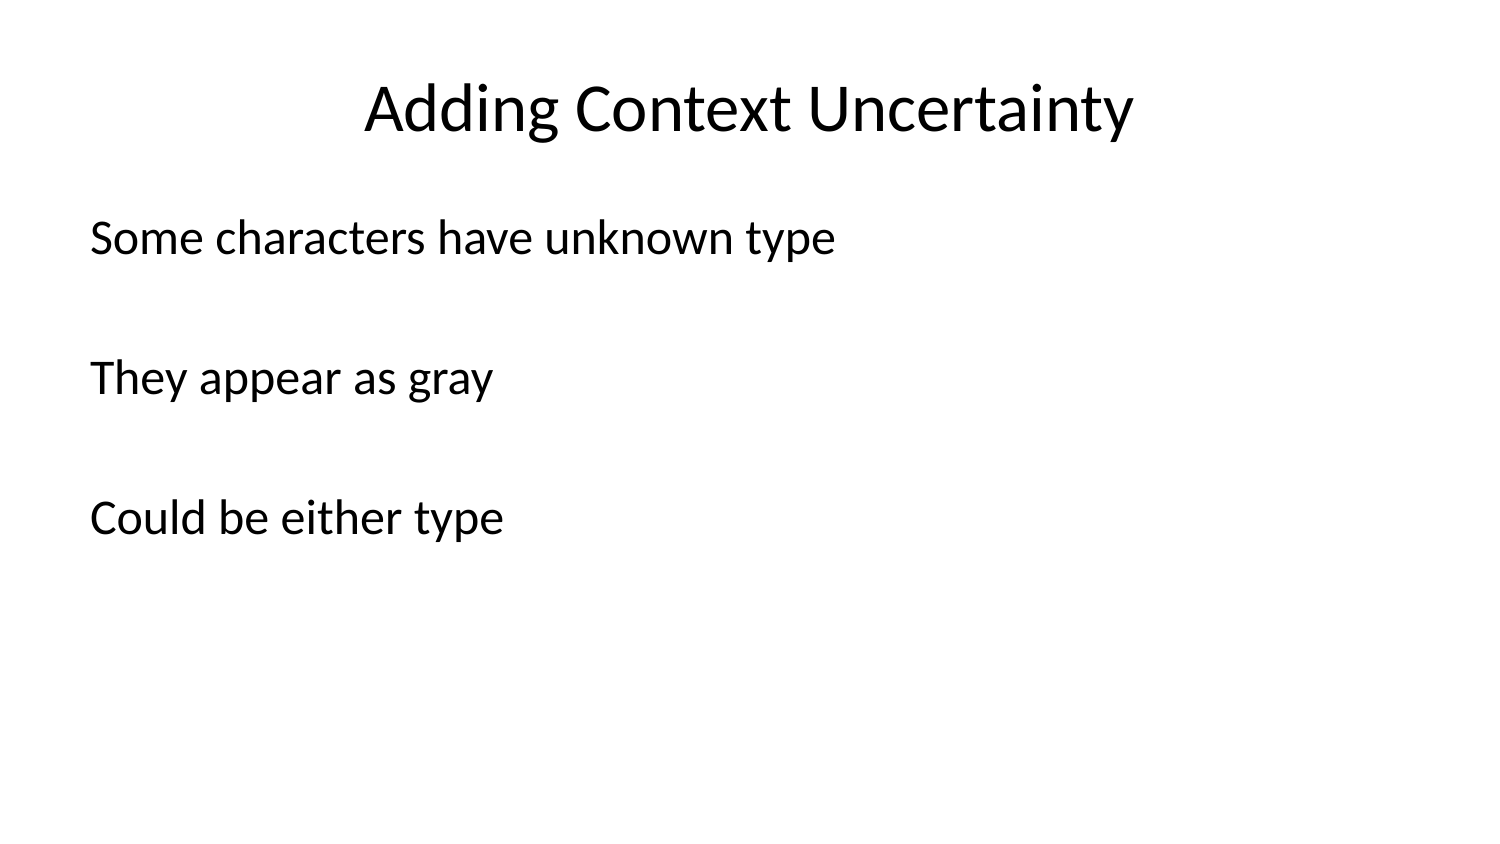

# Adding Context Uncertainty
Some characters have unknown type

They appear as gray

Could be either type